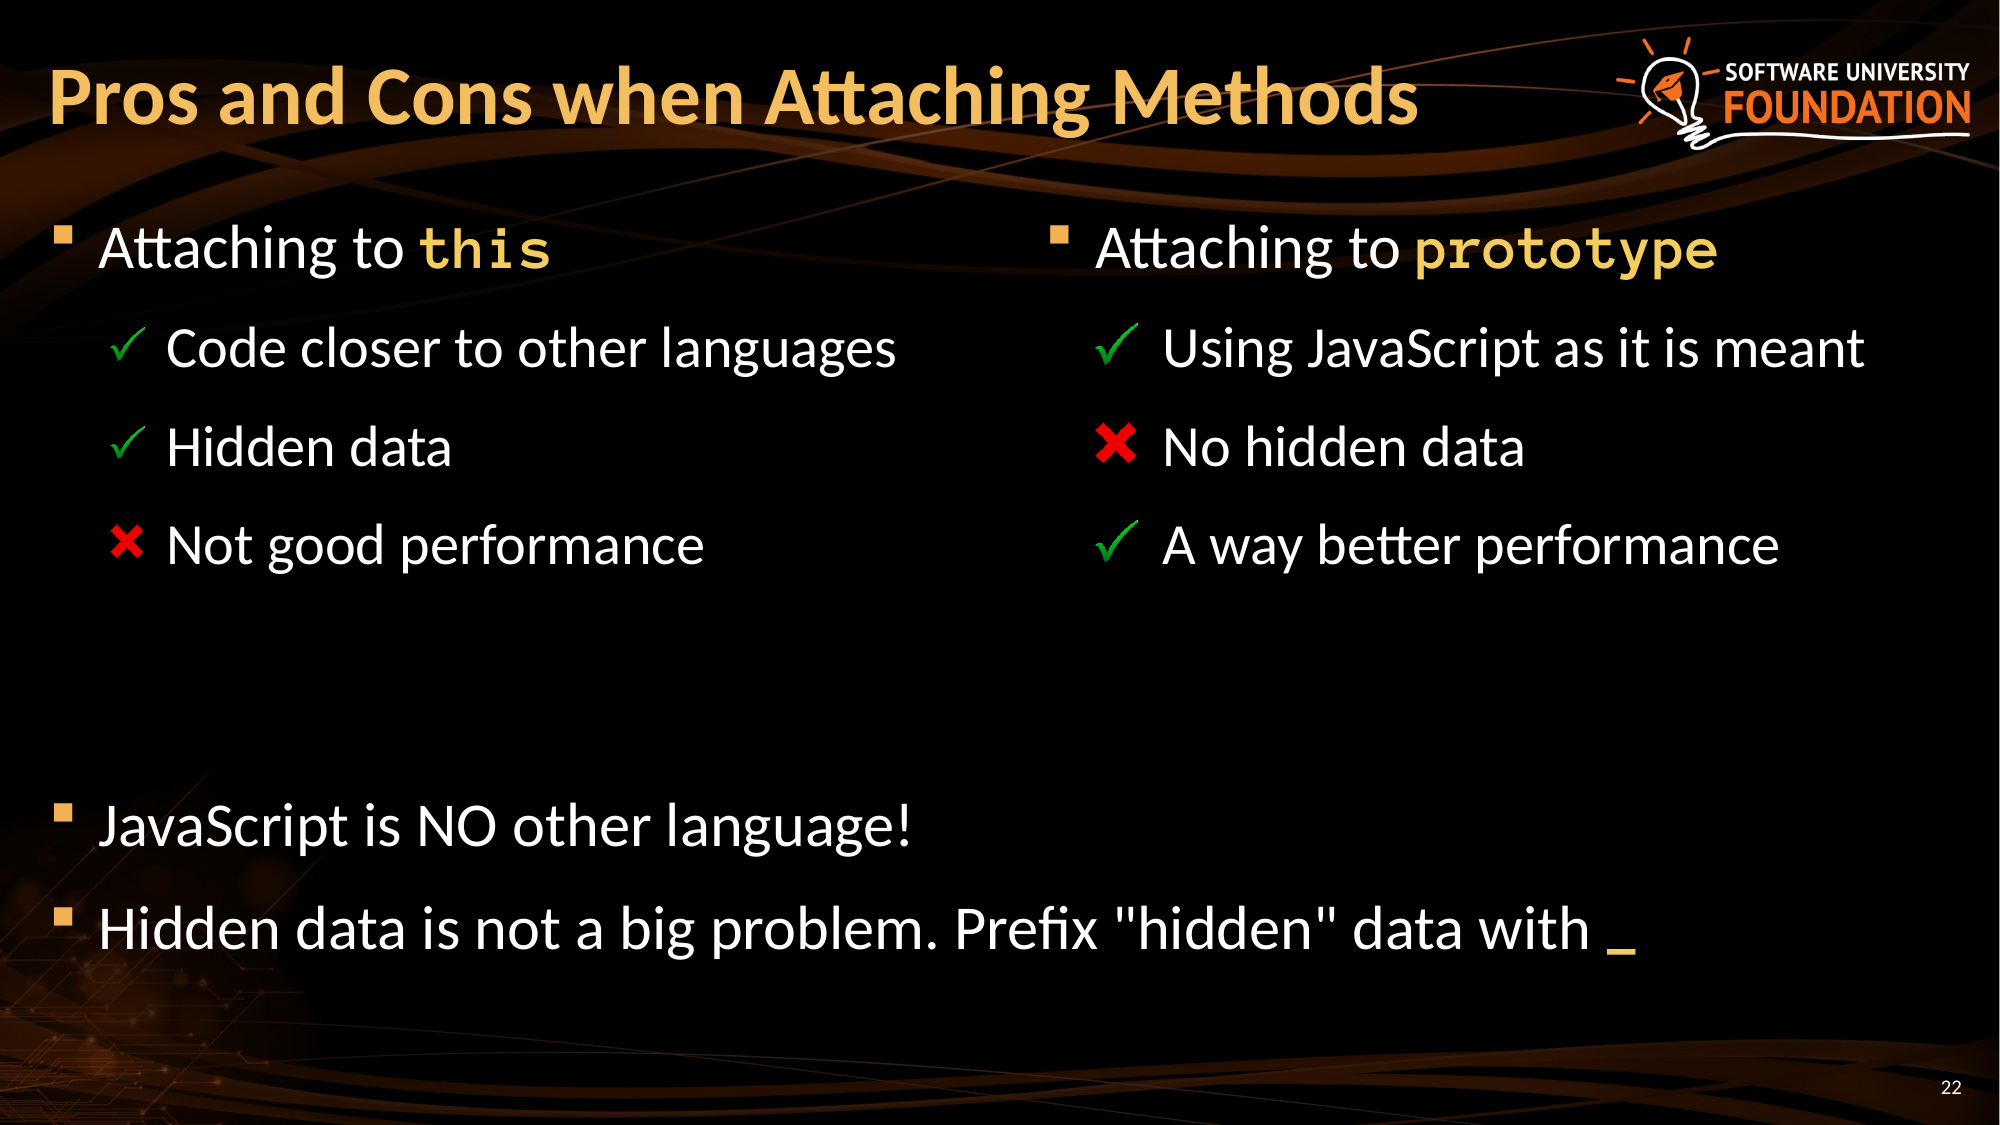

# Pros and Cons when Attaching Methods
Attaching to prototype
Using JavaScript as it is meant
No hidden data
A way better performance
Attaching to this
Code closer to other languages
Hidden data
Not good performance

JavaScript is NO other language!
Hidden data is not a big problem. Prefix "hidden" data with _
22